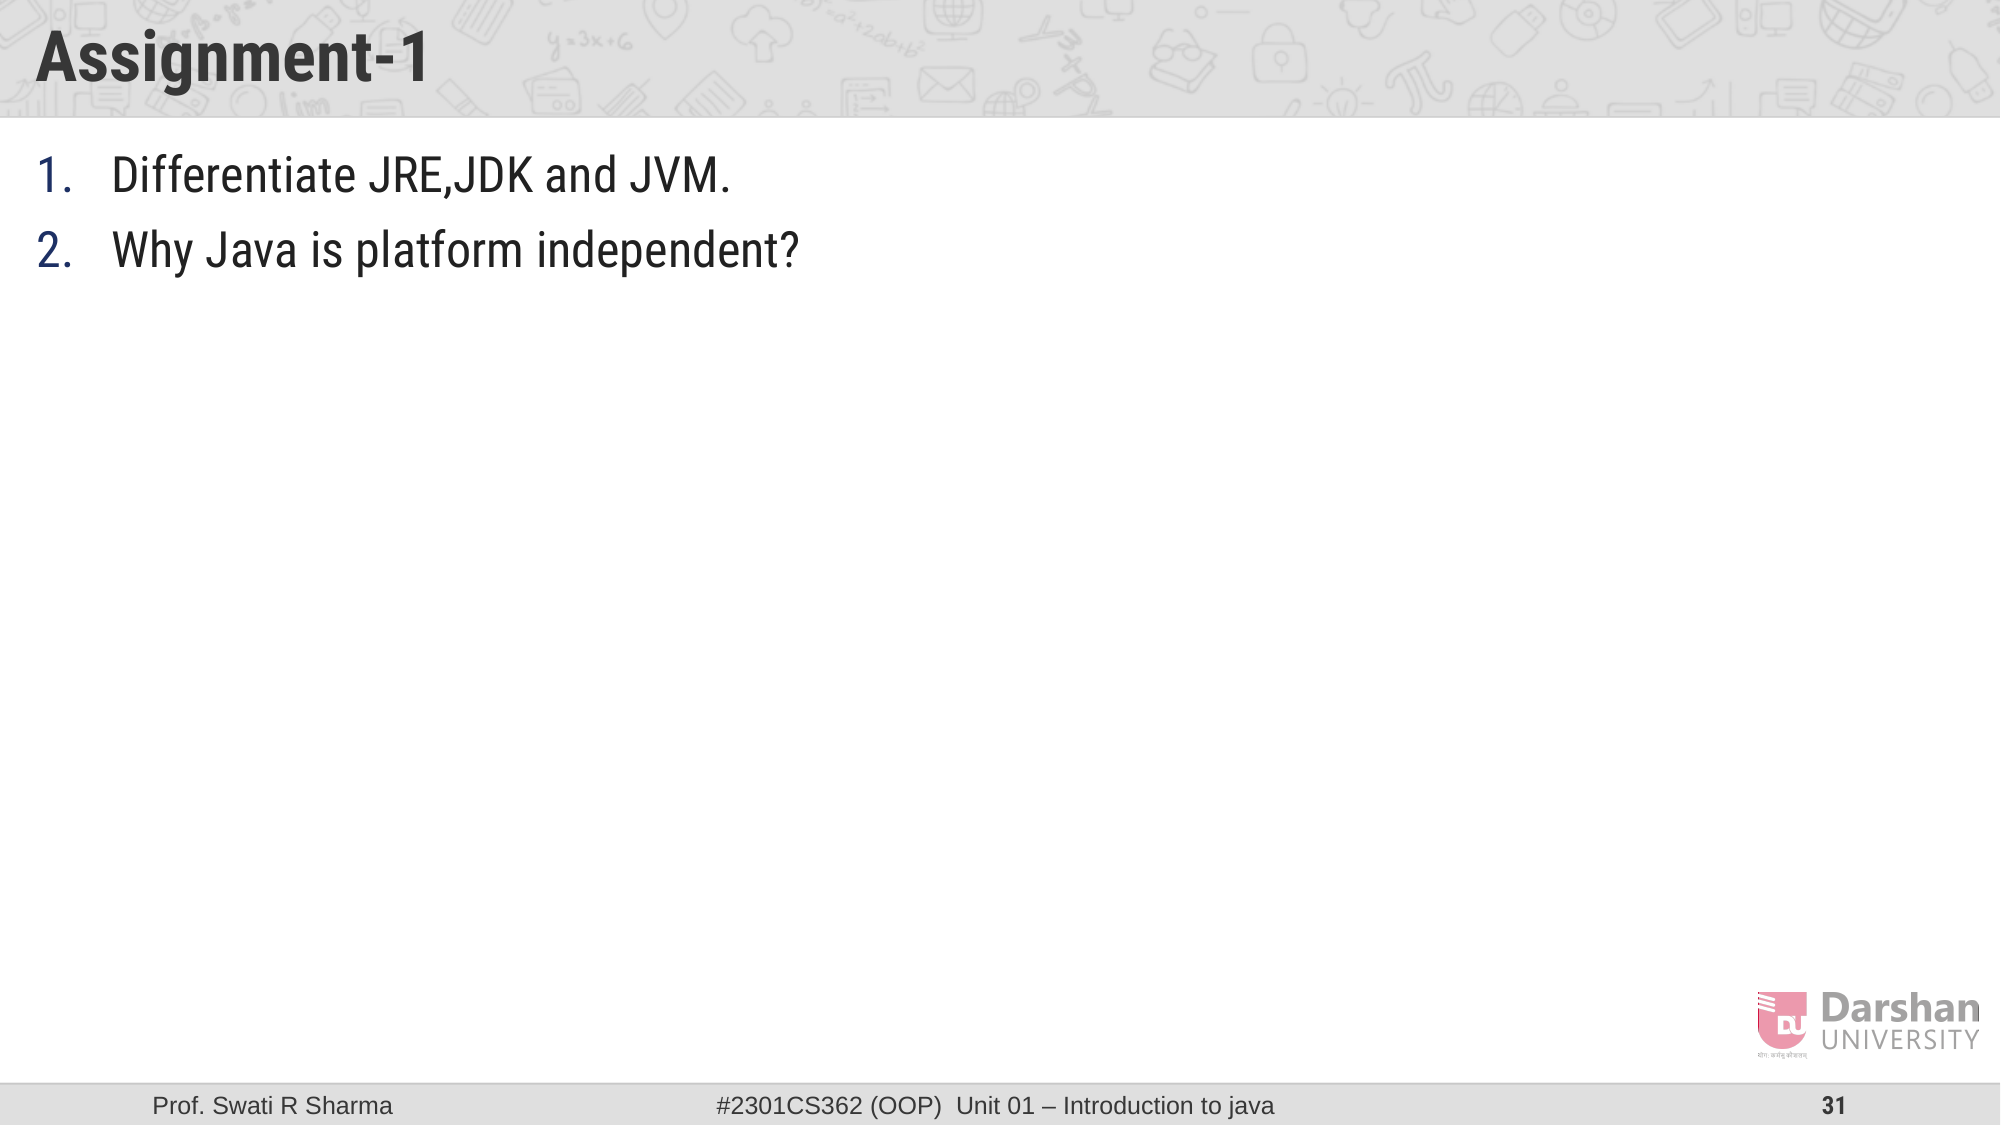

# Assignment-1
Differentiate JRE,JDK and JVM.
Why Java is platform independent?